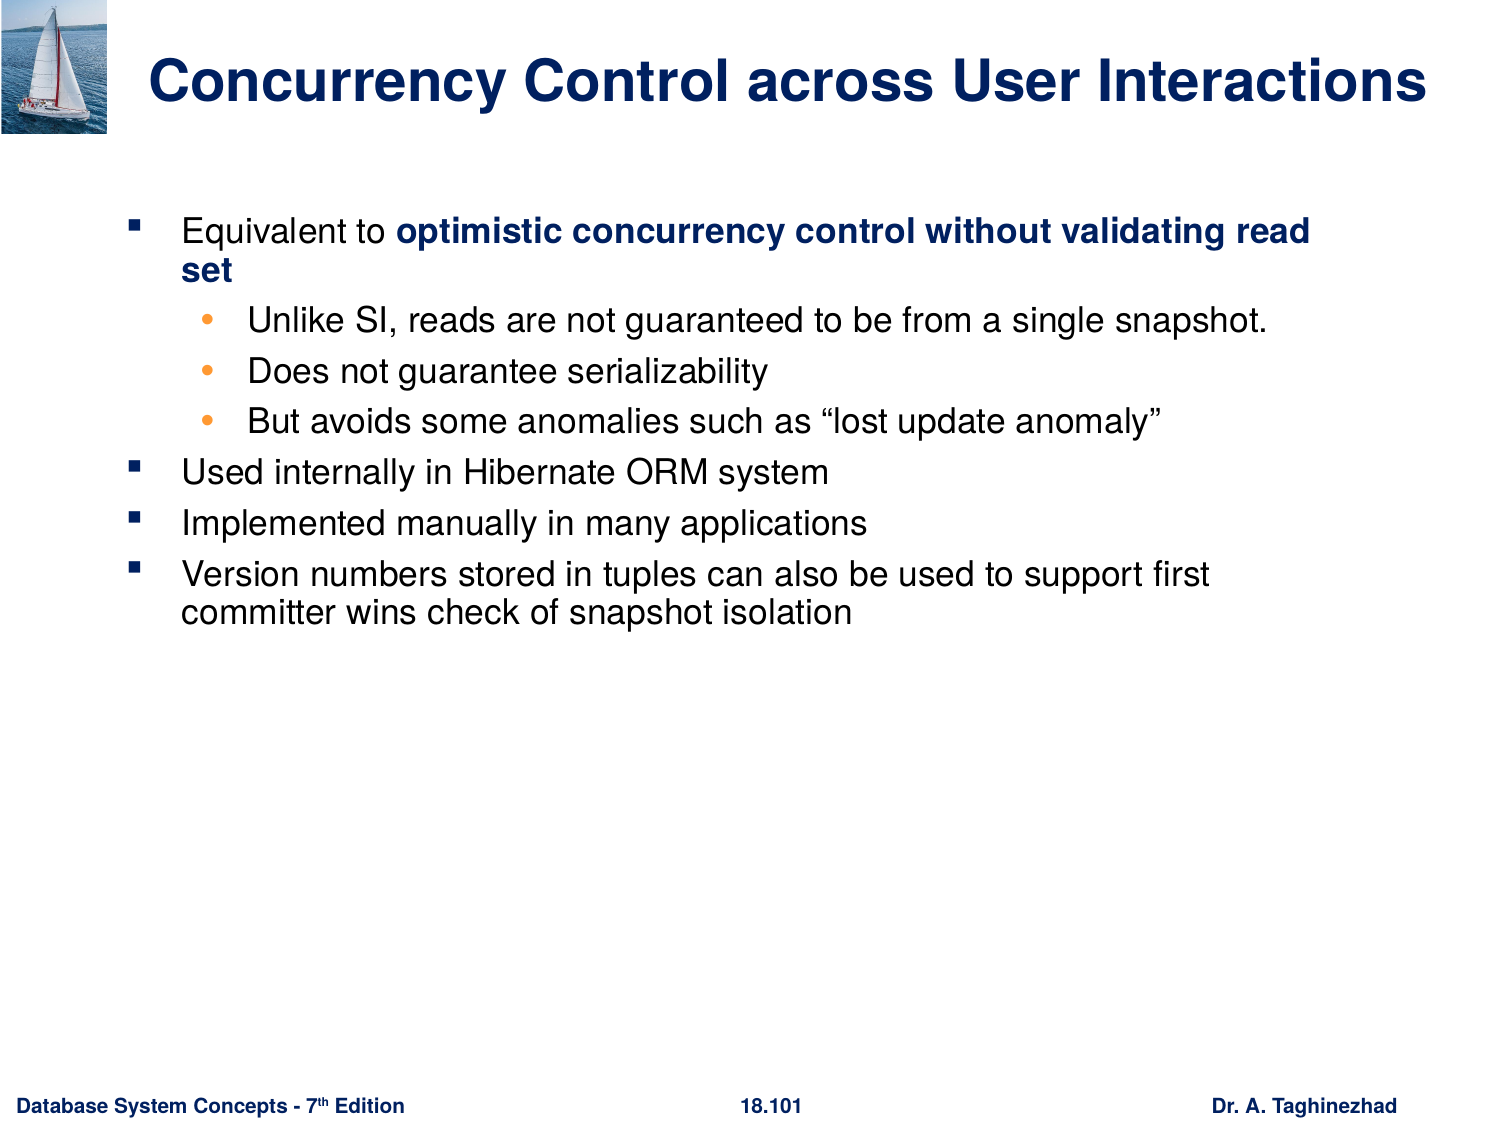

# Concurrency Control across User Interactions
Equivalent to optimistic concurrency control without validating read set
Unlike SI, reads are not guaranteed to be from a single snapshot.
Does not guarantee serializability
But avoids some anomalies such as “lost update anomaly”
Used internally in Hibernate ORM system
Implemented manually in many applications
Version numbers stored in tuples can also be used to support first committer wins check of snapshot isolation